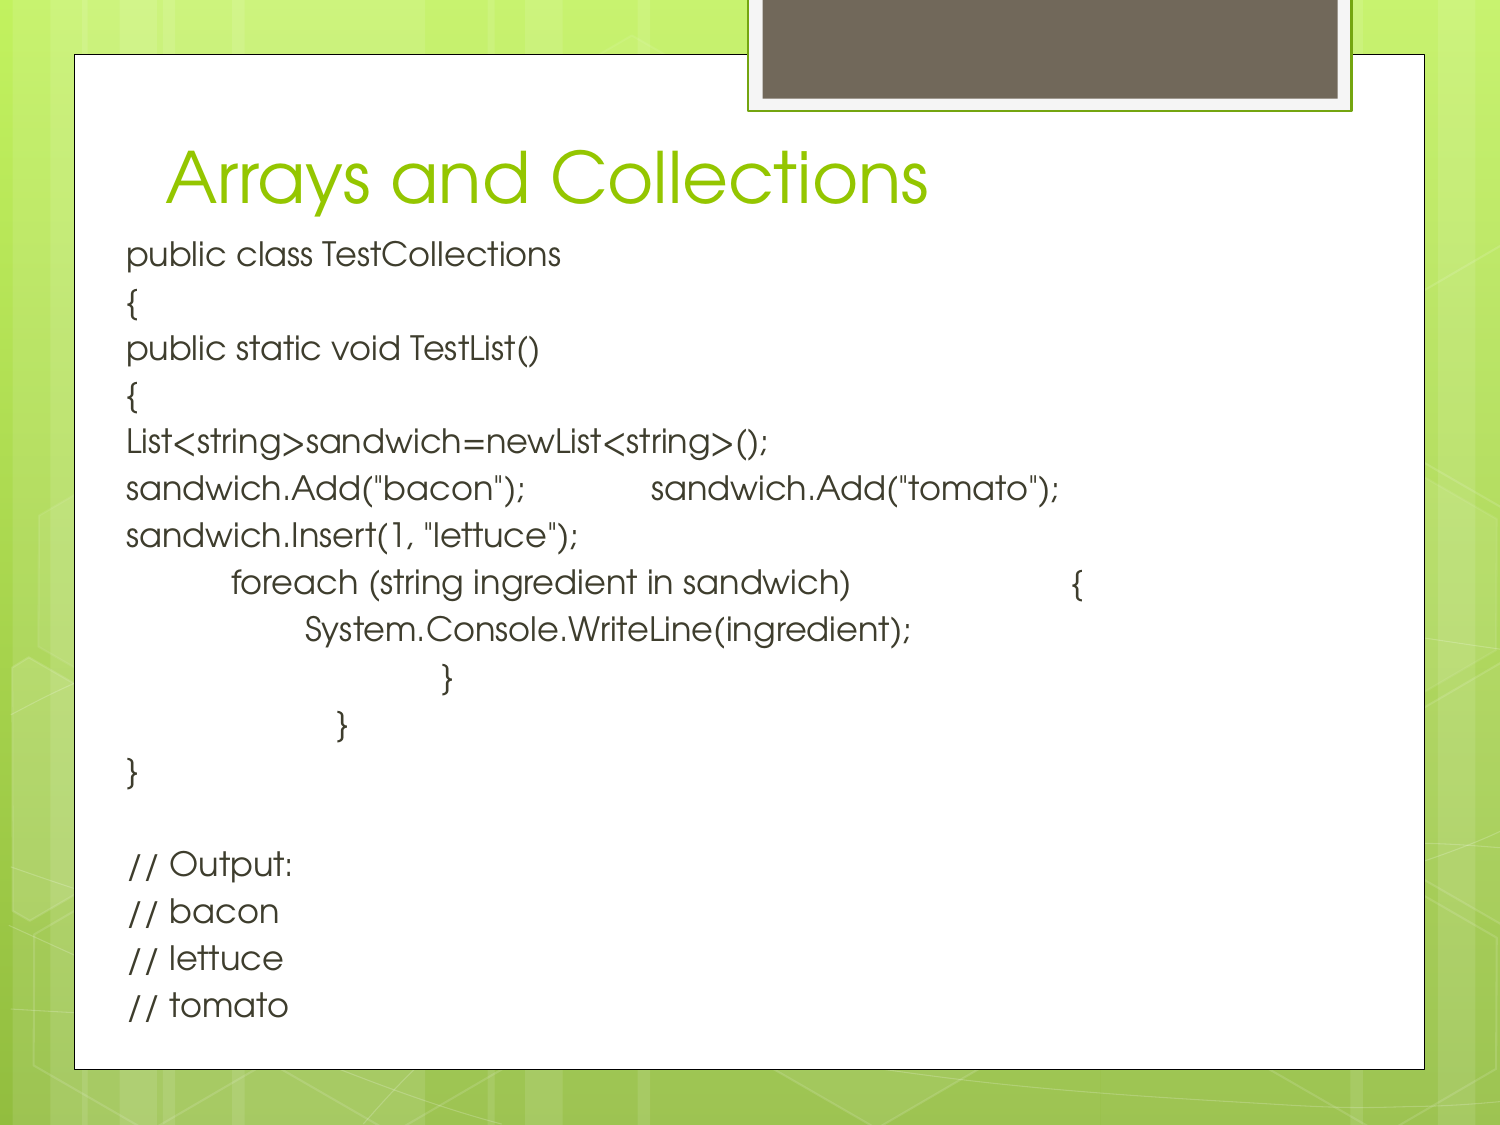

# Arrays and Collections
public class TestCollections
{
	public static void TestList()
	{
		List<string>sandwich=newList<string>();
		sandwich.Add("bacon");        					sandwich.Add("tomato");
		sandwich.Insert(1, "lettuce");
	           	foreach (string ingredient in sandwich)        		           		{
        		        System.Console.WriteLine(ingredient);
                        	}
            	}
}

// Output:
// bacon
// lettuce
// tomato